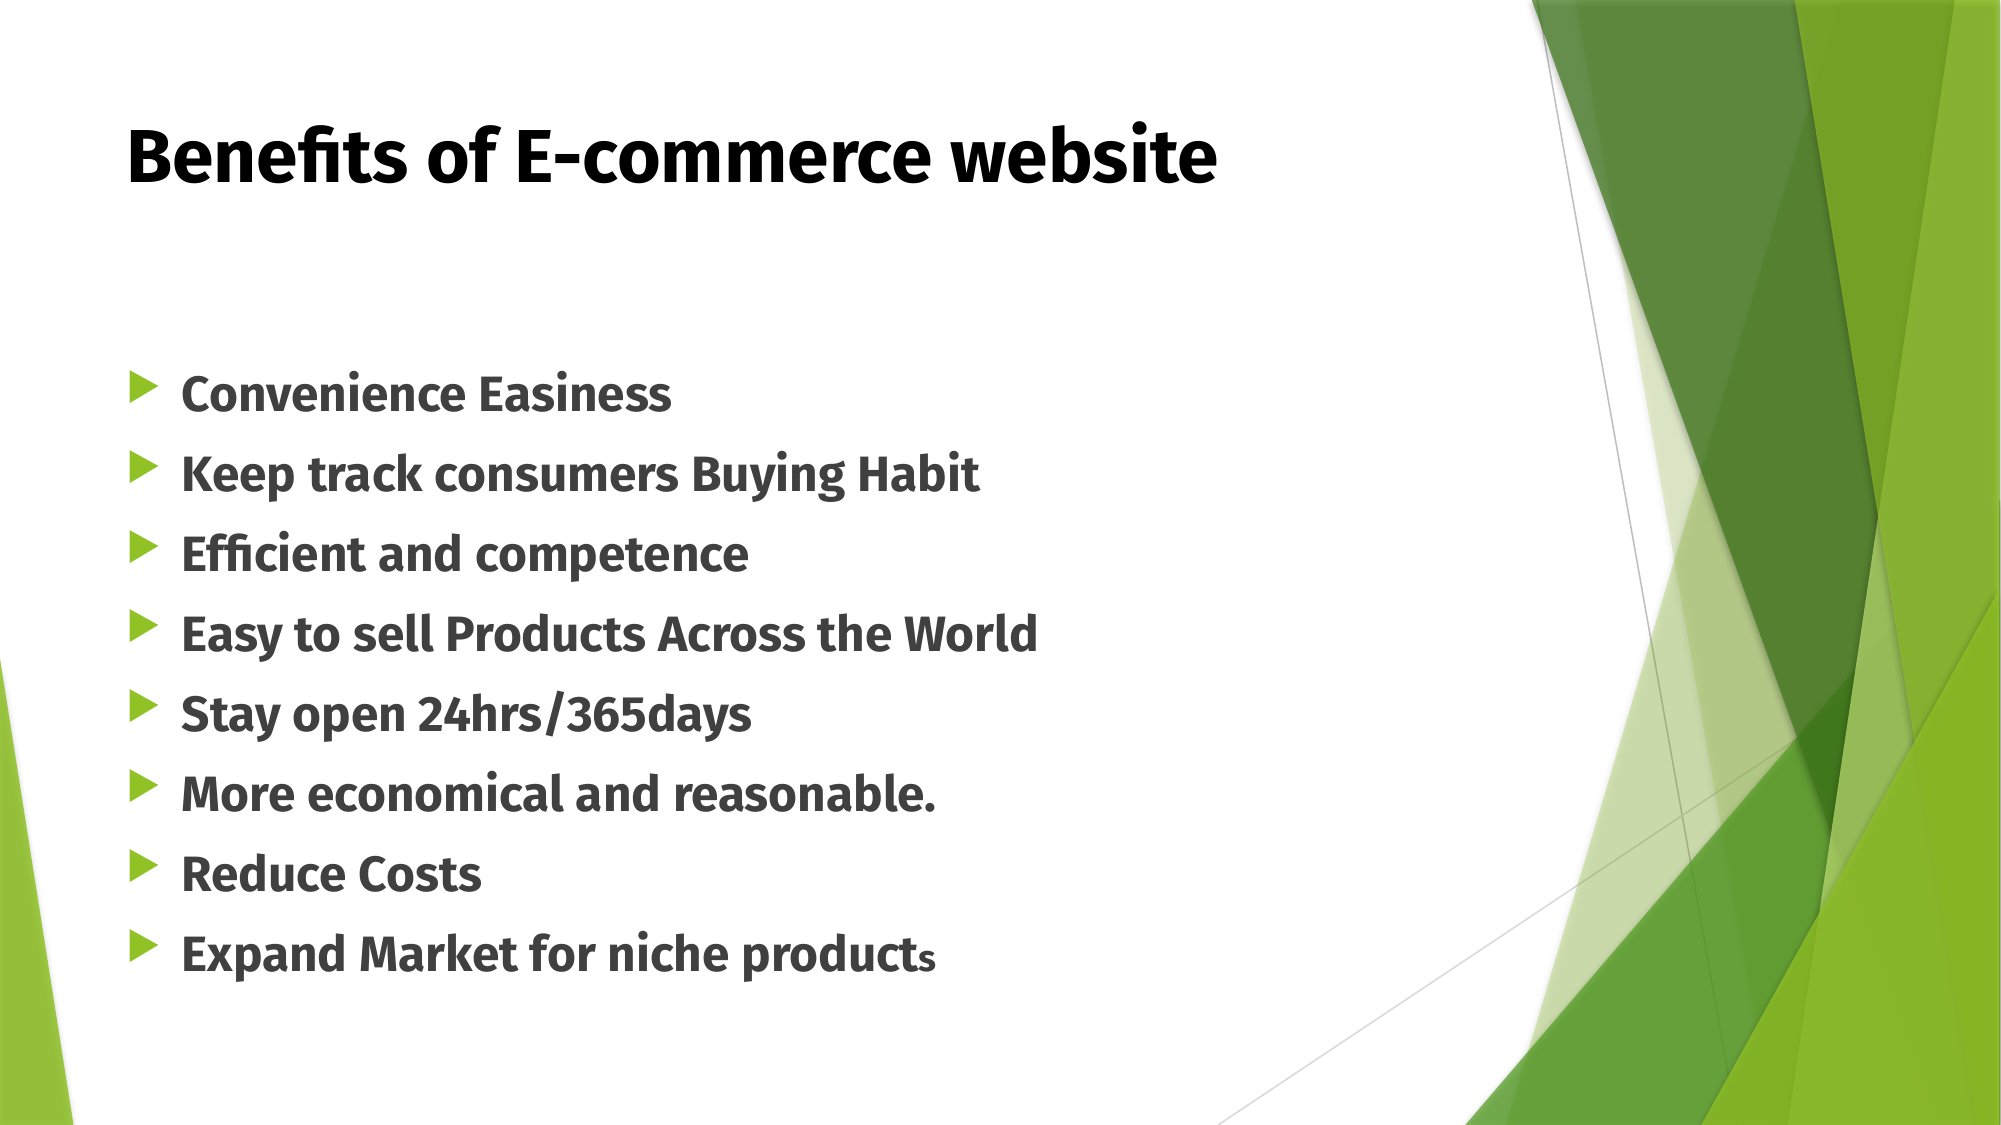

# Benefits of E-commerce website
Convenience Easiness
Keep track consumers Buying Habit
Efficient and competence
Easy to sell Products Across the World
Stay open 24hrs/365days
More economical and reasonable.
Reduce Costs
Expand Market for niche products